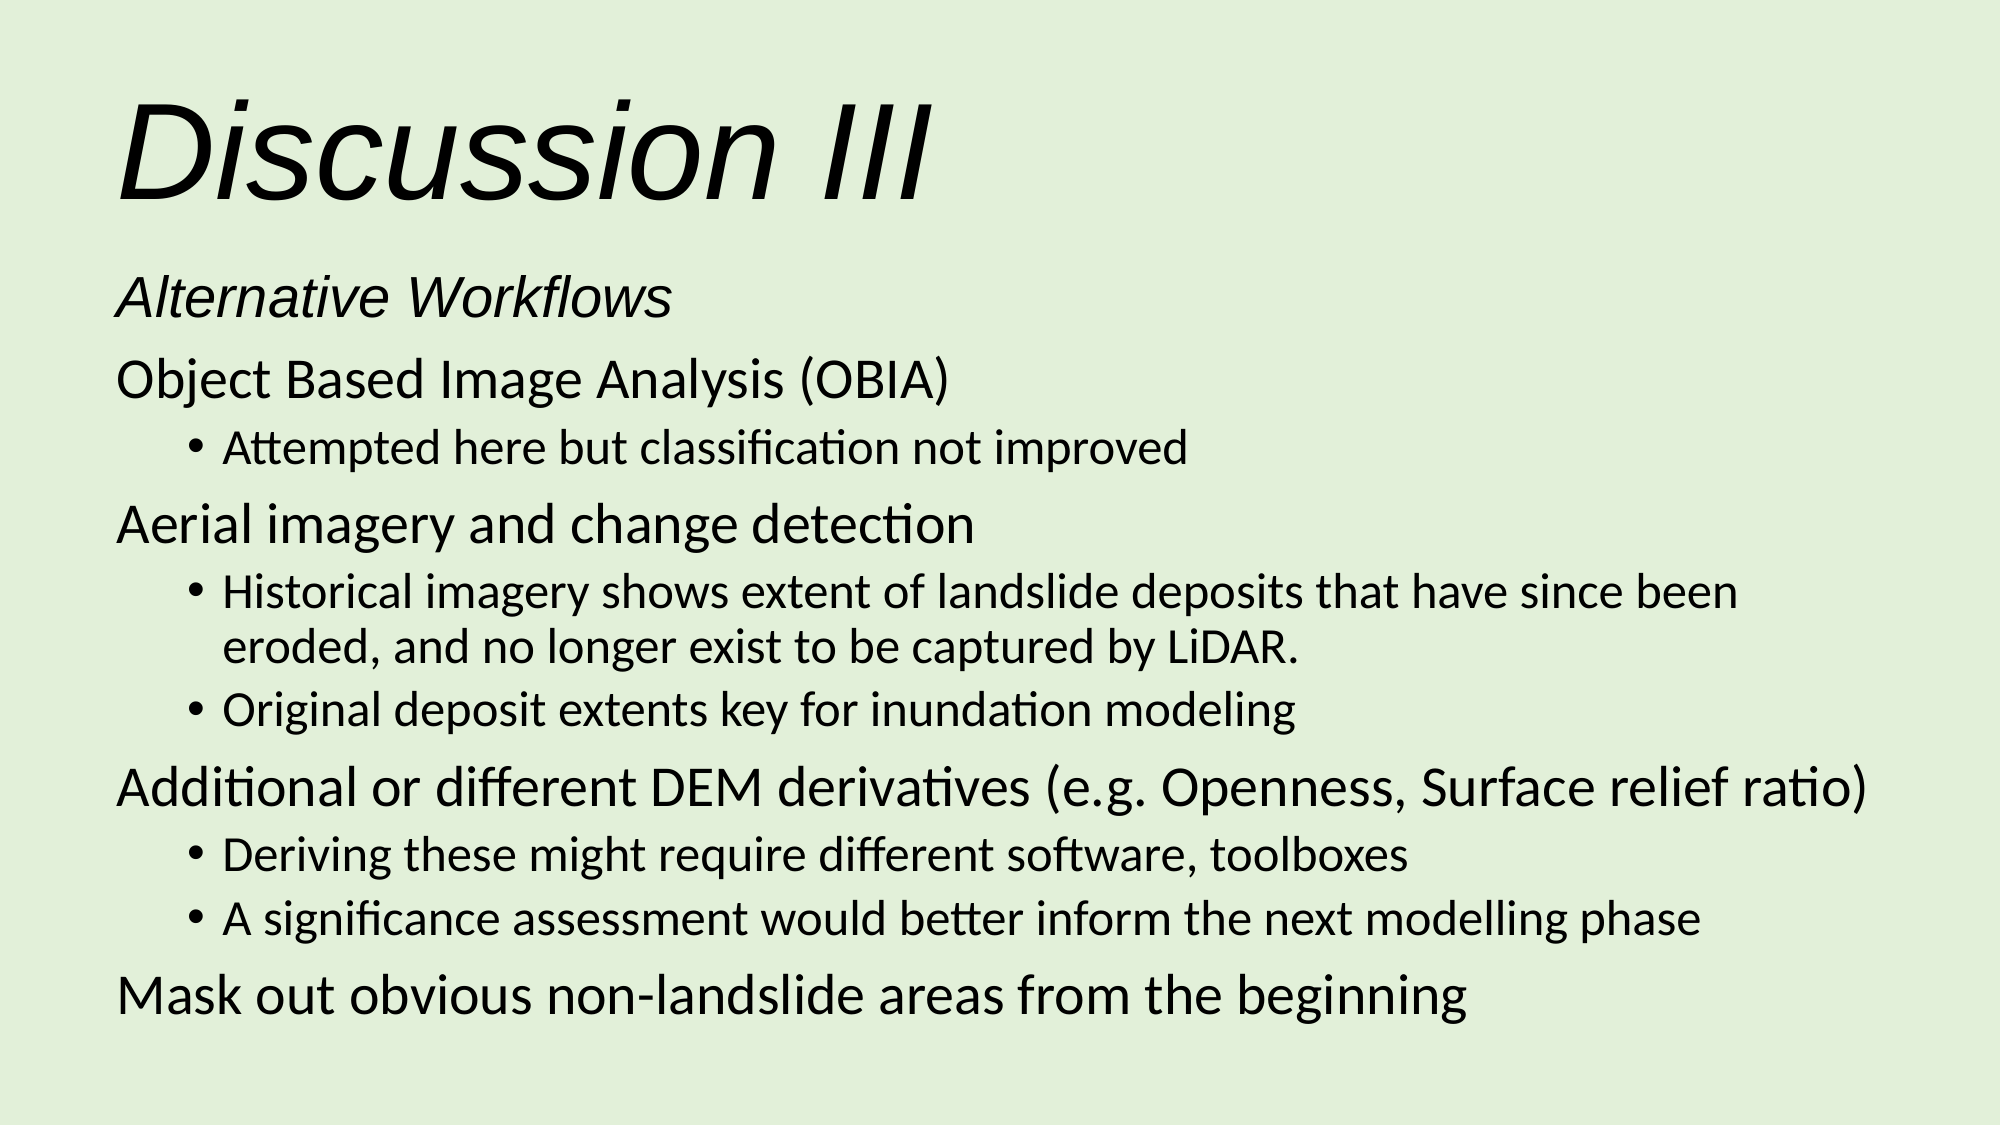

# Discussion III
Alternative Workflows
Object Based Image Analysis (OBIA)
Attempted here but classification not improved
Aerial imagery and change detection
Historical imagery shows extent of landslide deposits that have since been eroded, and no longer exist to be captured by LiDAR.
Original deposit extents key for inundation modeling
Additional or different DEM derivatives (e.g. Openness, Surface relief ratio)
Deriving these might require different software, toolboxes
A significance assessment would better inform the next modelling phase
Mask out obvious non-landslide areas from the beginning